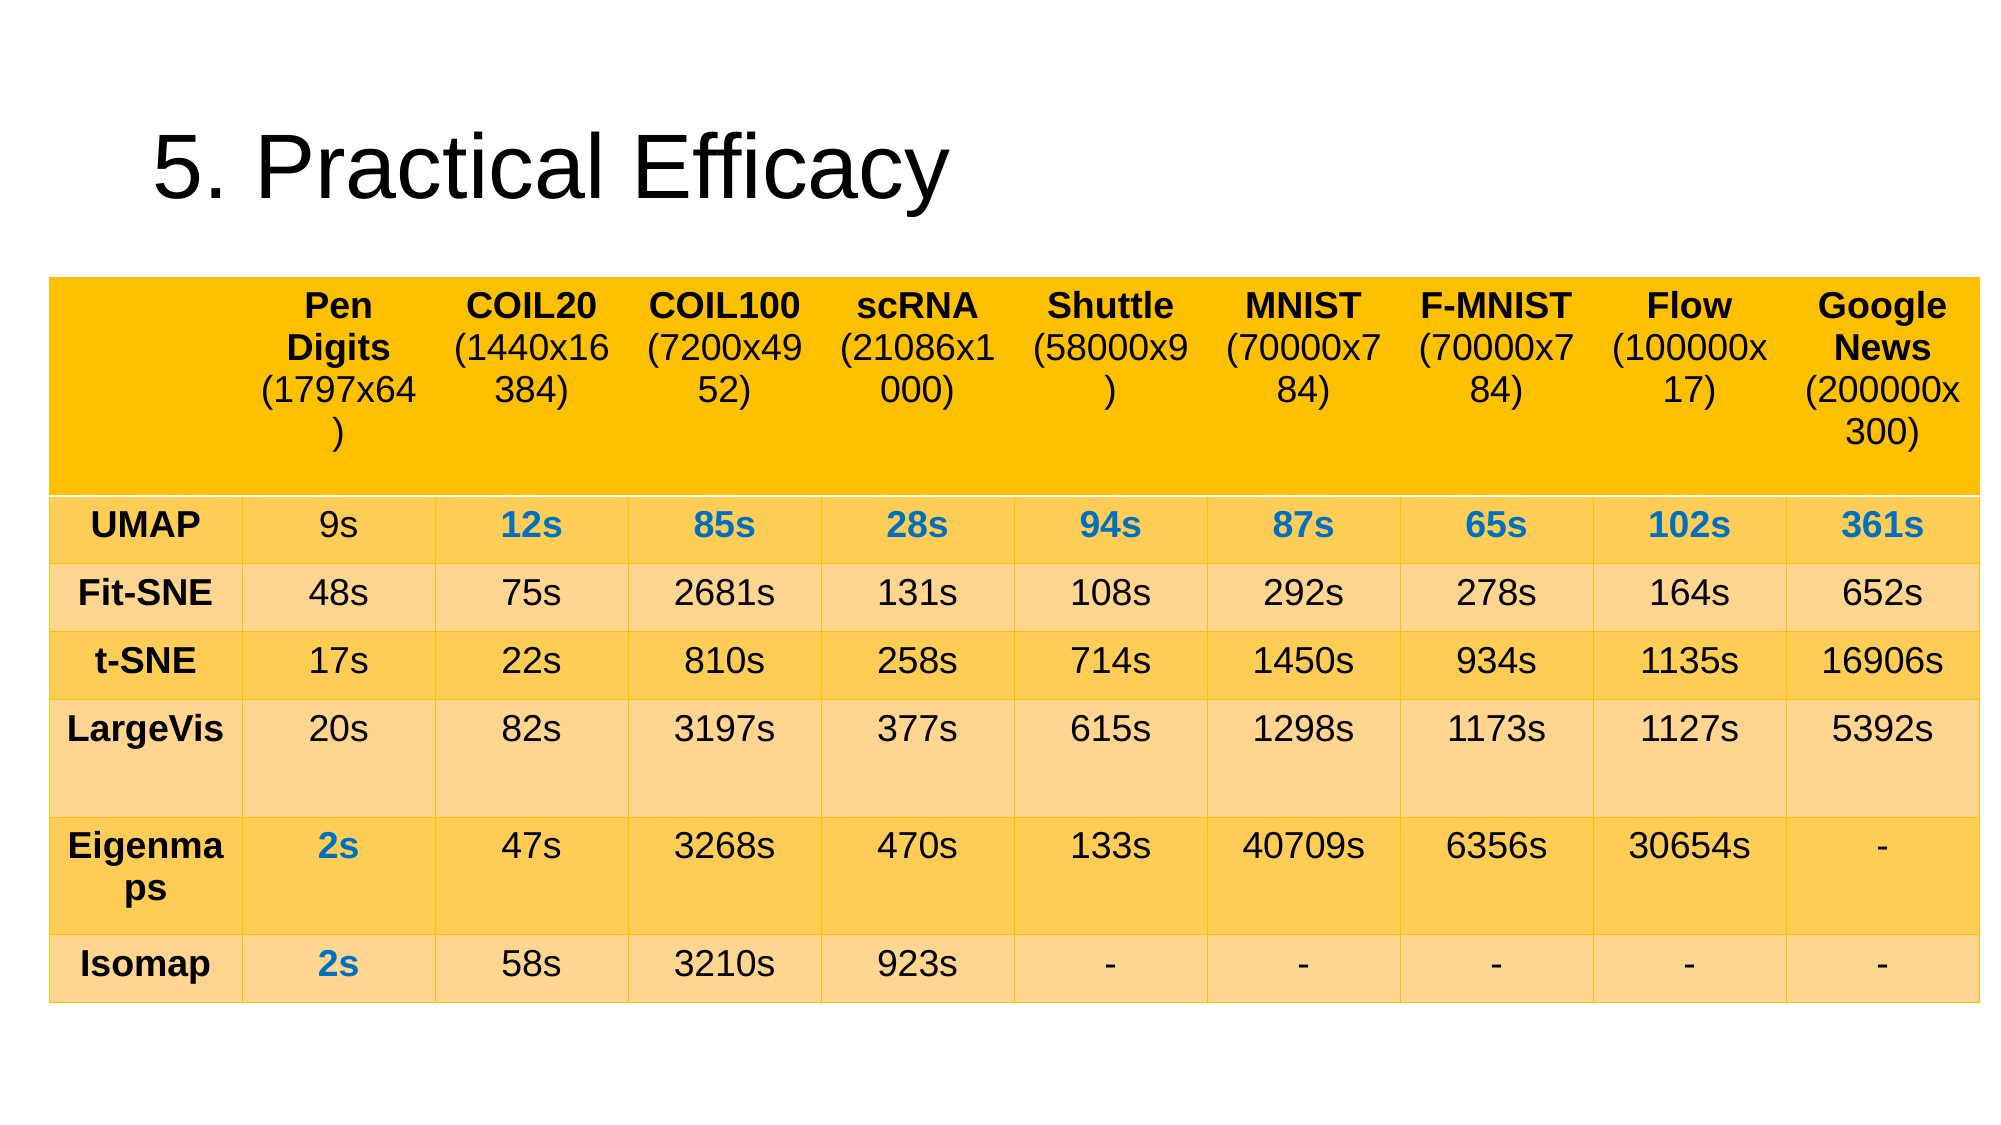

# 5. Practical Efficacy
|  | Pen Digits (1797x64) | COIL20 (1440x16384) | COIL100 (7200x4952) | scRNA (21086x1000) | Shuttle (58000x9) | MNIST (70000x784) | F-MNIST (70000x784) | Flow (100000x17) | Google News (200000x300) |
| --- | --- | --- | --- | --- | --- | --- | --- | --- | --- |
| UMAP | 9s | 12s | 85s | 28s | 94s | 87s | 65s | 102s | 361s |
| Fit-SNE | 48s | 75s | 2681s | 131s | 108s | 292s | 278s | 164s | 652s |
| t-SNE | 17s | 22s | 810s | 258s | 714s | 1450s | 934s | 1135s | 16906s |
| LargeVis | 20s | 82s | 3197s | 377s | 615s | 1298s | 1173s | 1127s | 5392s |
| Eigenmaps | 2s | 47s | 3268s | 470s | 133s | 40709s | 6356s | 30654s | - |
| Isomap | 2s | 58s | 3210s | 923s | - | - | - | - | - |